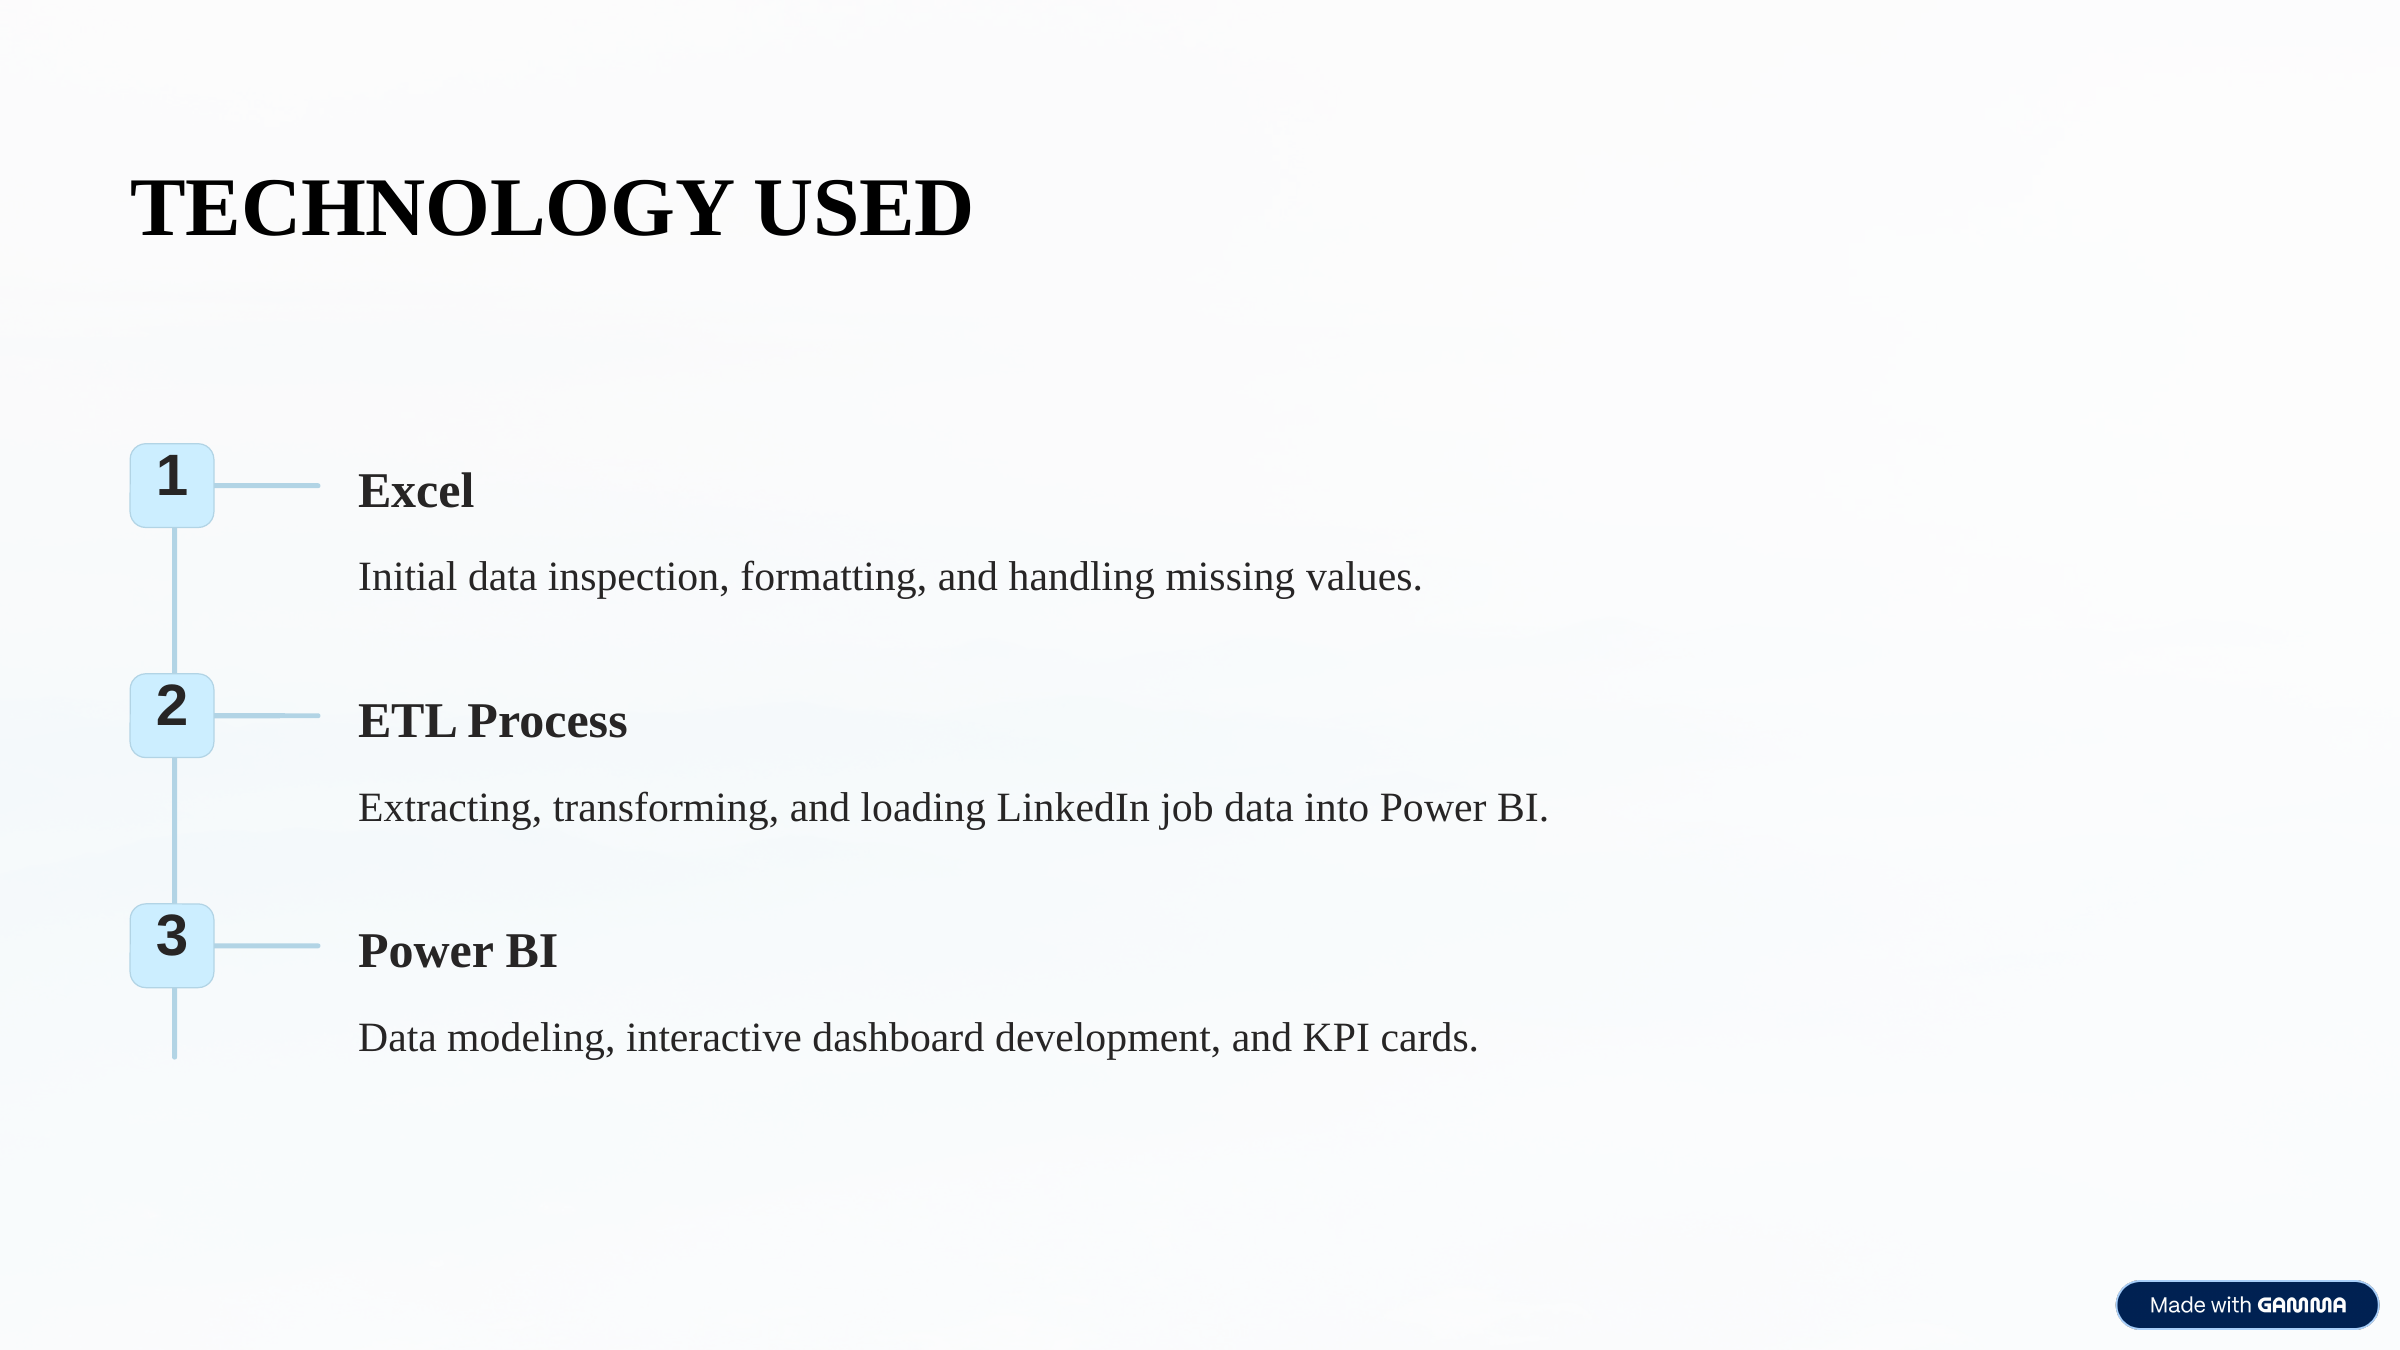

TECHNOLOGY USED

1
Excel

Initial data inspection, formatting, and handling missing values.

2
ETL Process

Extracting, transforming, and loading LinkedIn job data into Power BI.

3
Power BI

Data modeling, interactive dashboard development, and KPI cards.